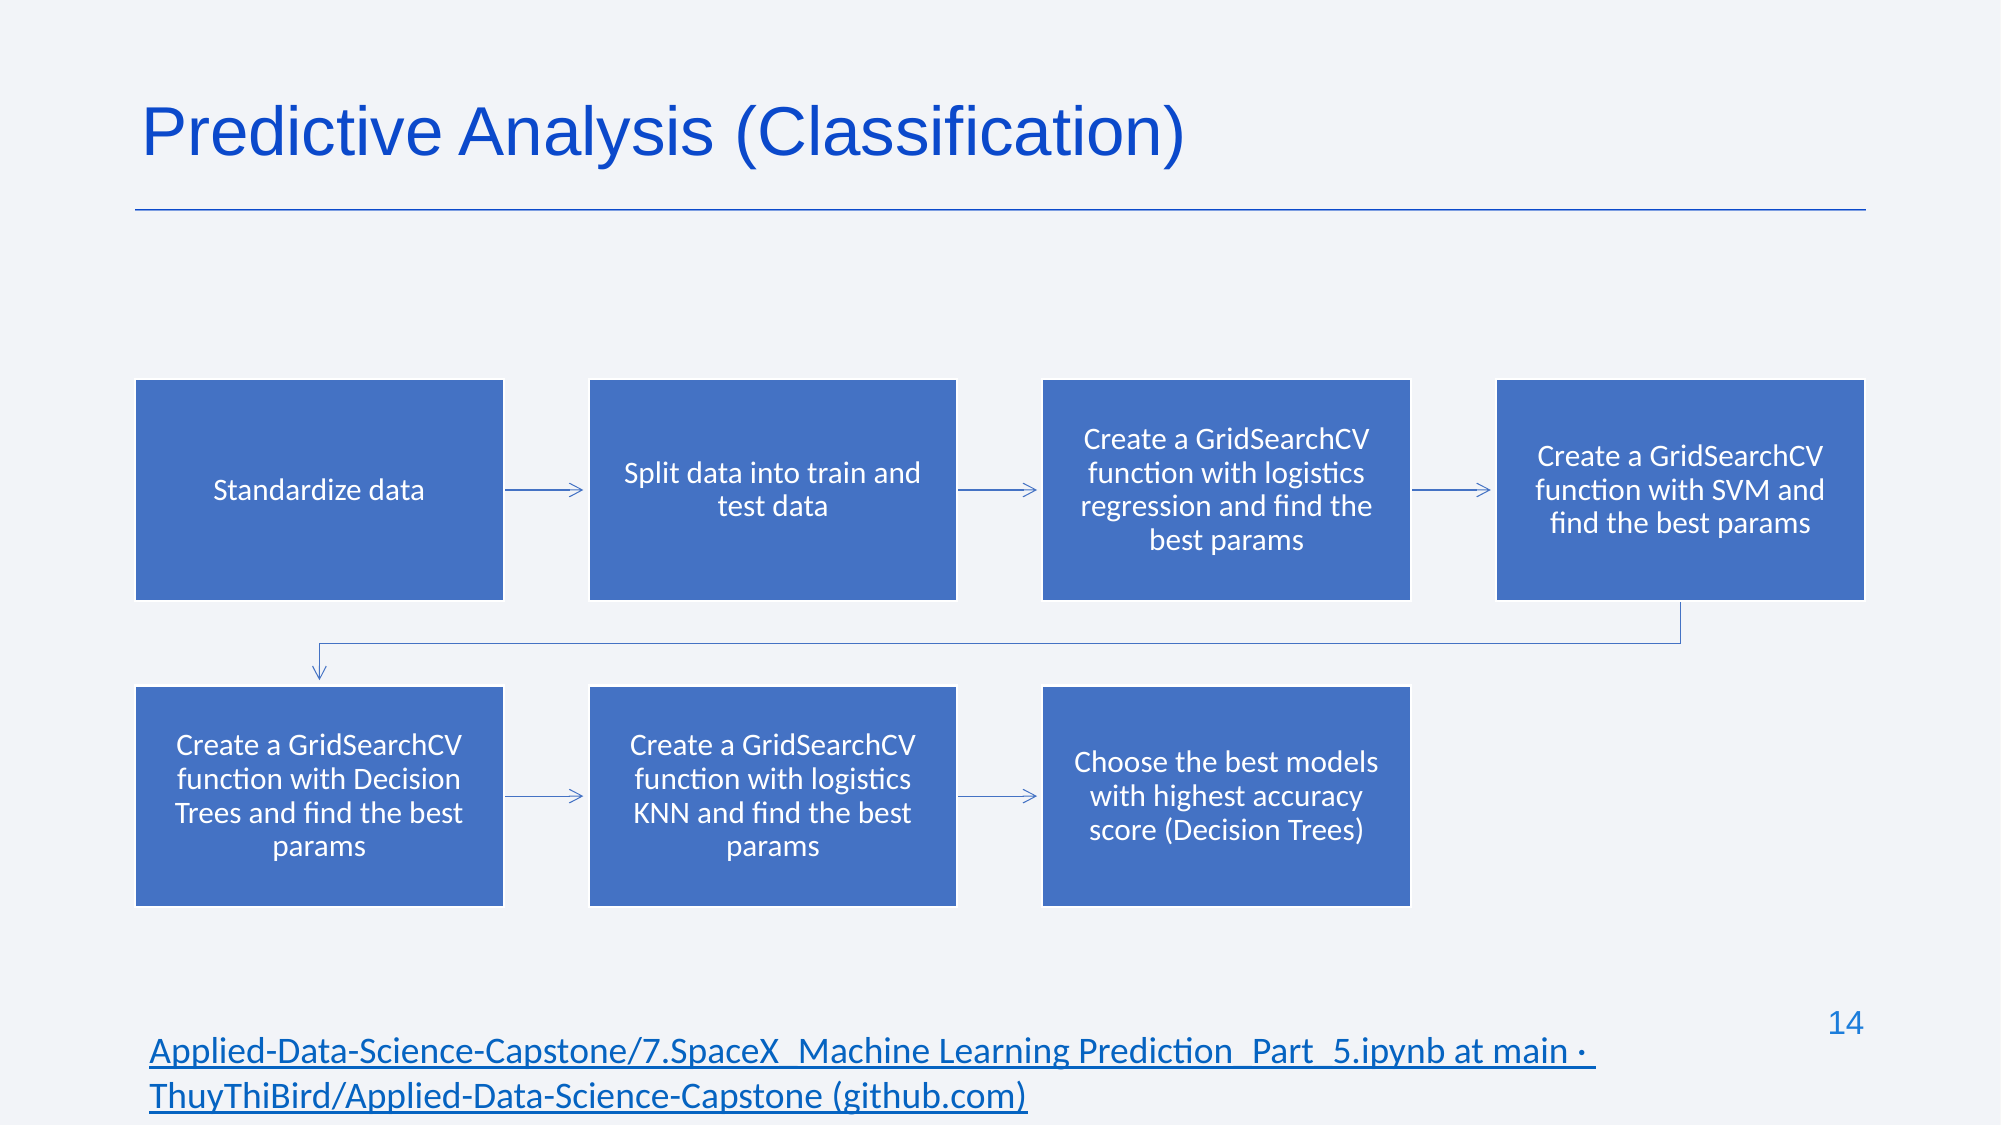

Predictive Analysis (Classification)

Standardize data

Split data into train and test data

Create a GridSearchCV function with logistics regression and find the best params

Create a GridSearchCV function with SVM and find the best params

Create a GridSearchCV function with Decision Trees and find the best params

Create a GridSearchCV function with logistics KNN and find the best params
Choose the best models with highest accuracy score (Decision Trees)
14
Applied-Data-Science-Capstone/7.SpaceX_Machine Learning Prediction_Part_5.ipynb at main · ThuyThiBird/Applied-Data-Science-Capstone (github.com)